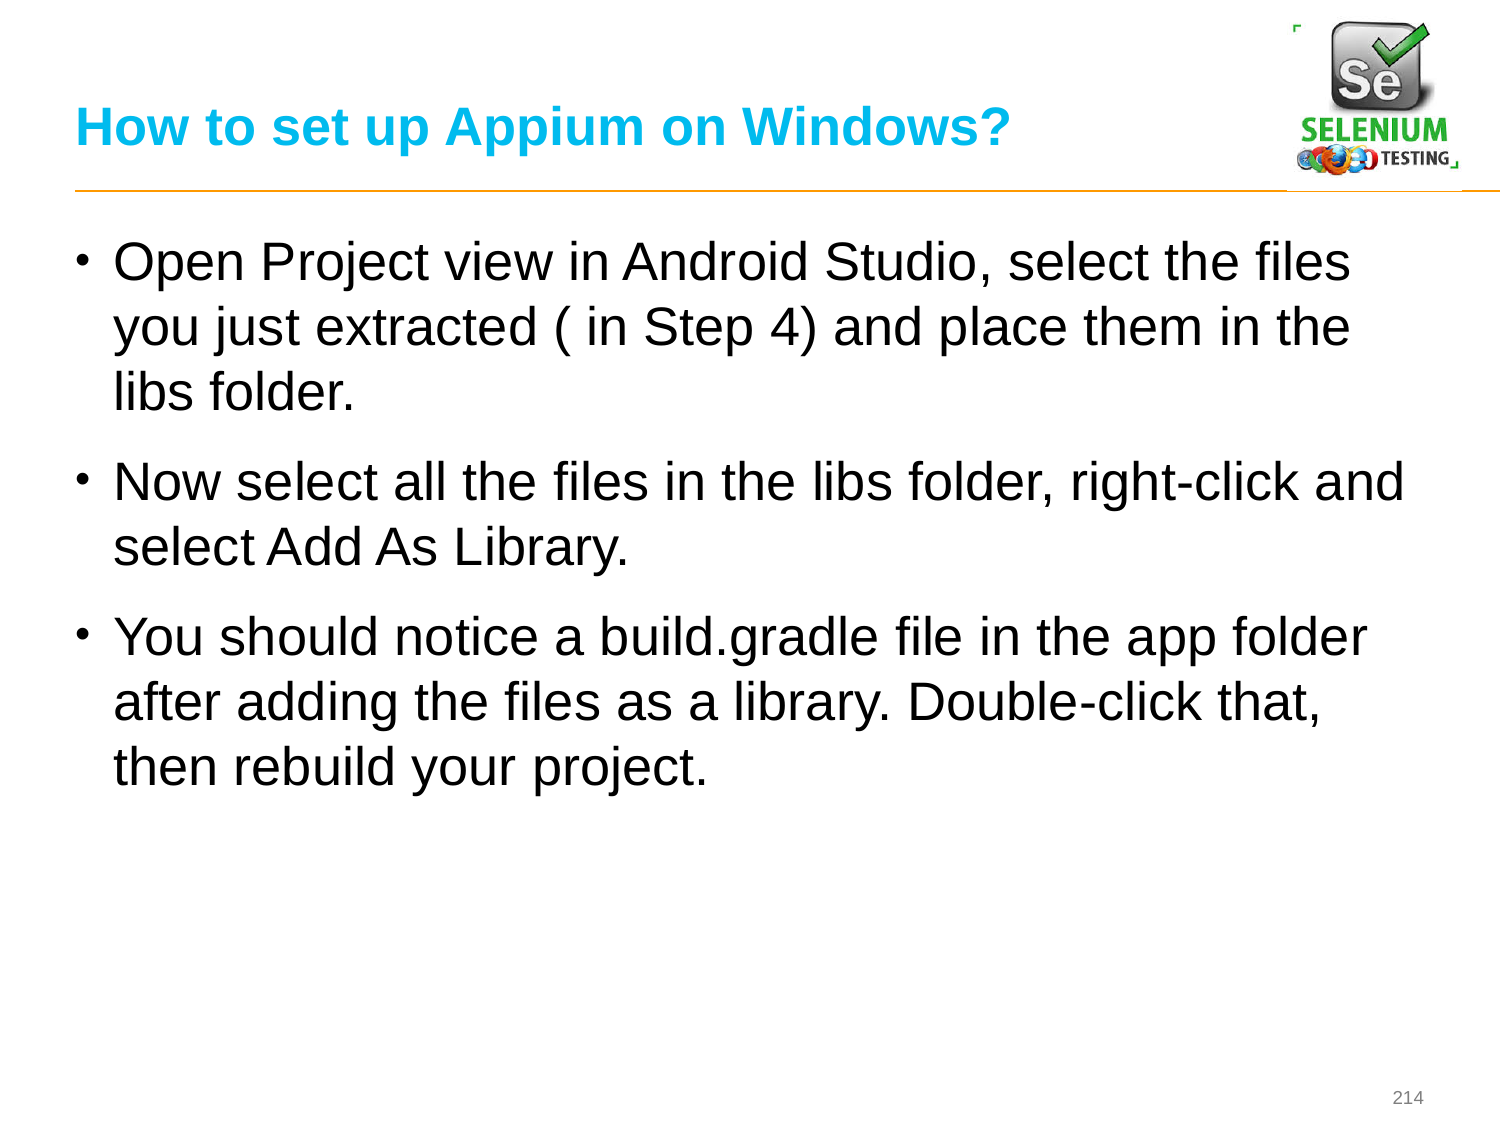

# How to set up Appium on Windows?
Open Project view in Android Studio, select the files you just extracted ( in Step 4) and place them in the libs folder.
Now select all the files in the libs folder, right-click and select Add As Library.
You should notice a build.gradle file in the app folder after adding the files as a library. Double-click that, then rebuild your project.